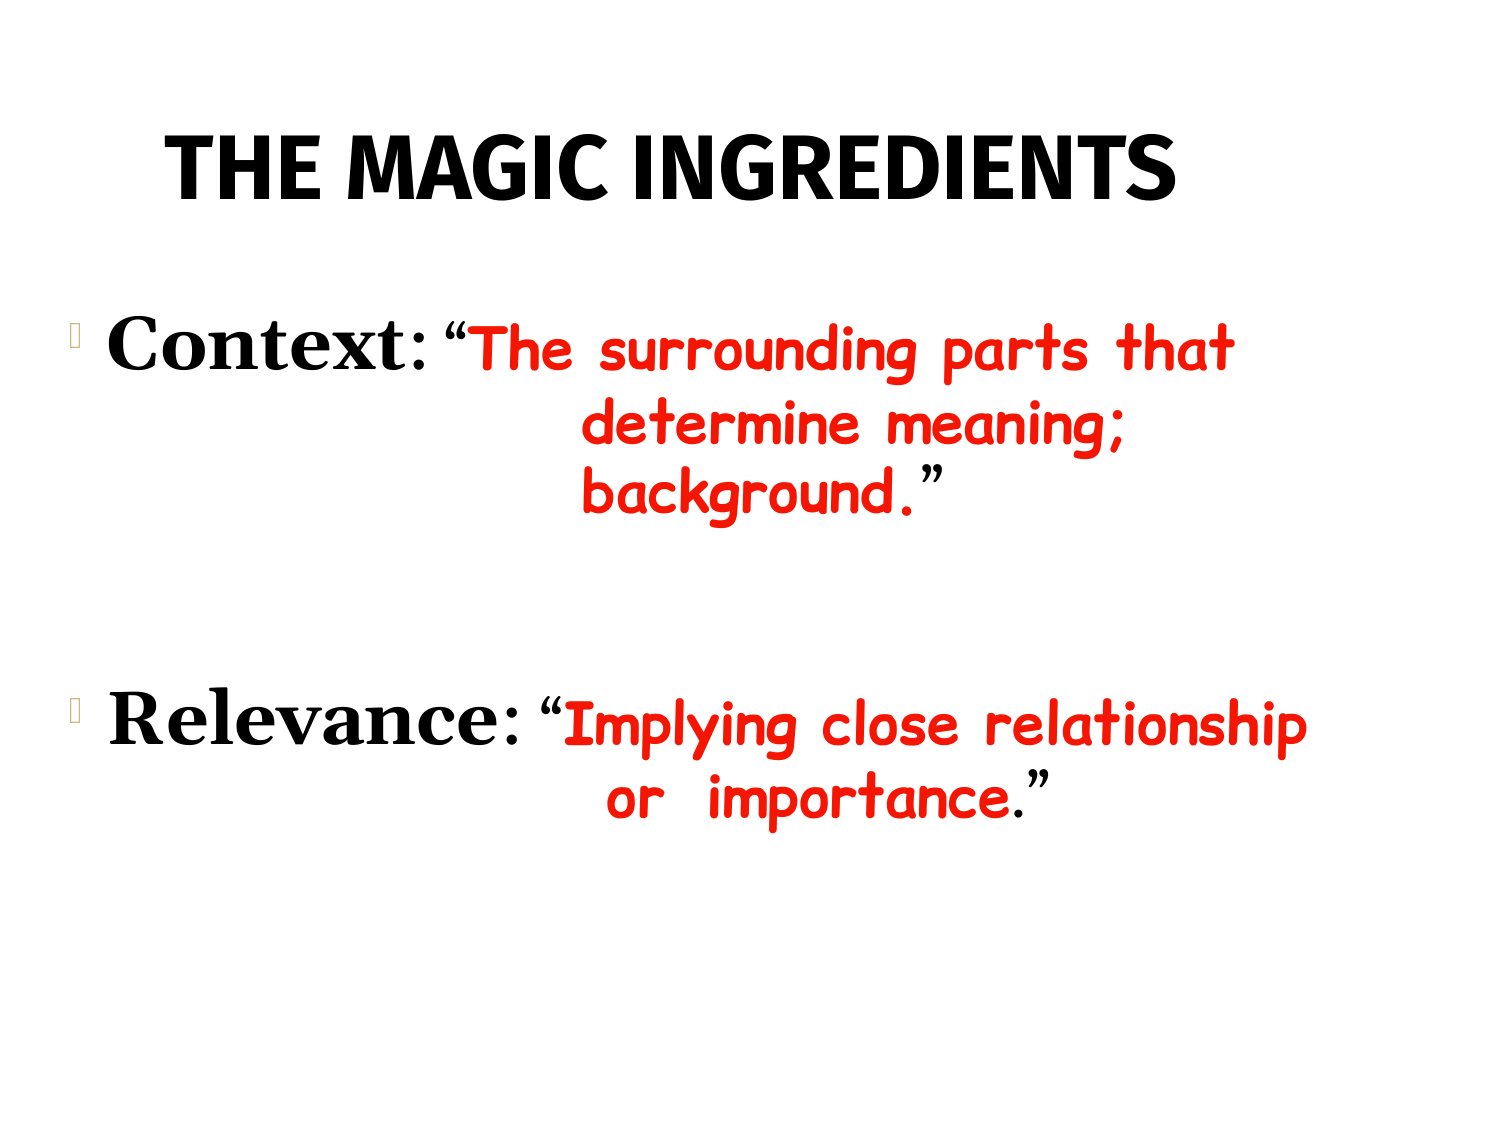

THE MAGIC INGREDIENTS
Context: “The surrounding parts that	     		    	 determine meaning; 					 background.”

Relevance: “Implying close relationship 			  or 	importance.”